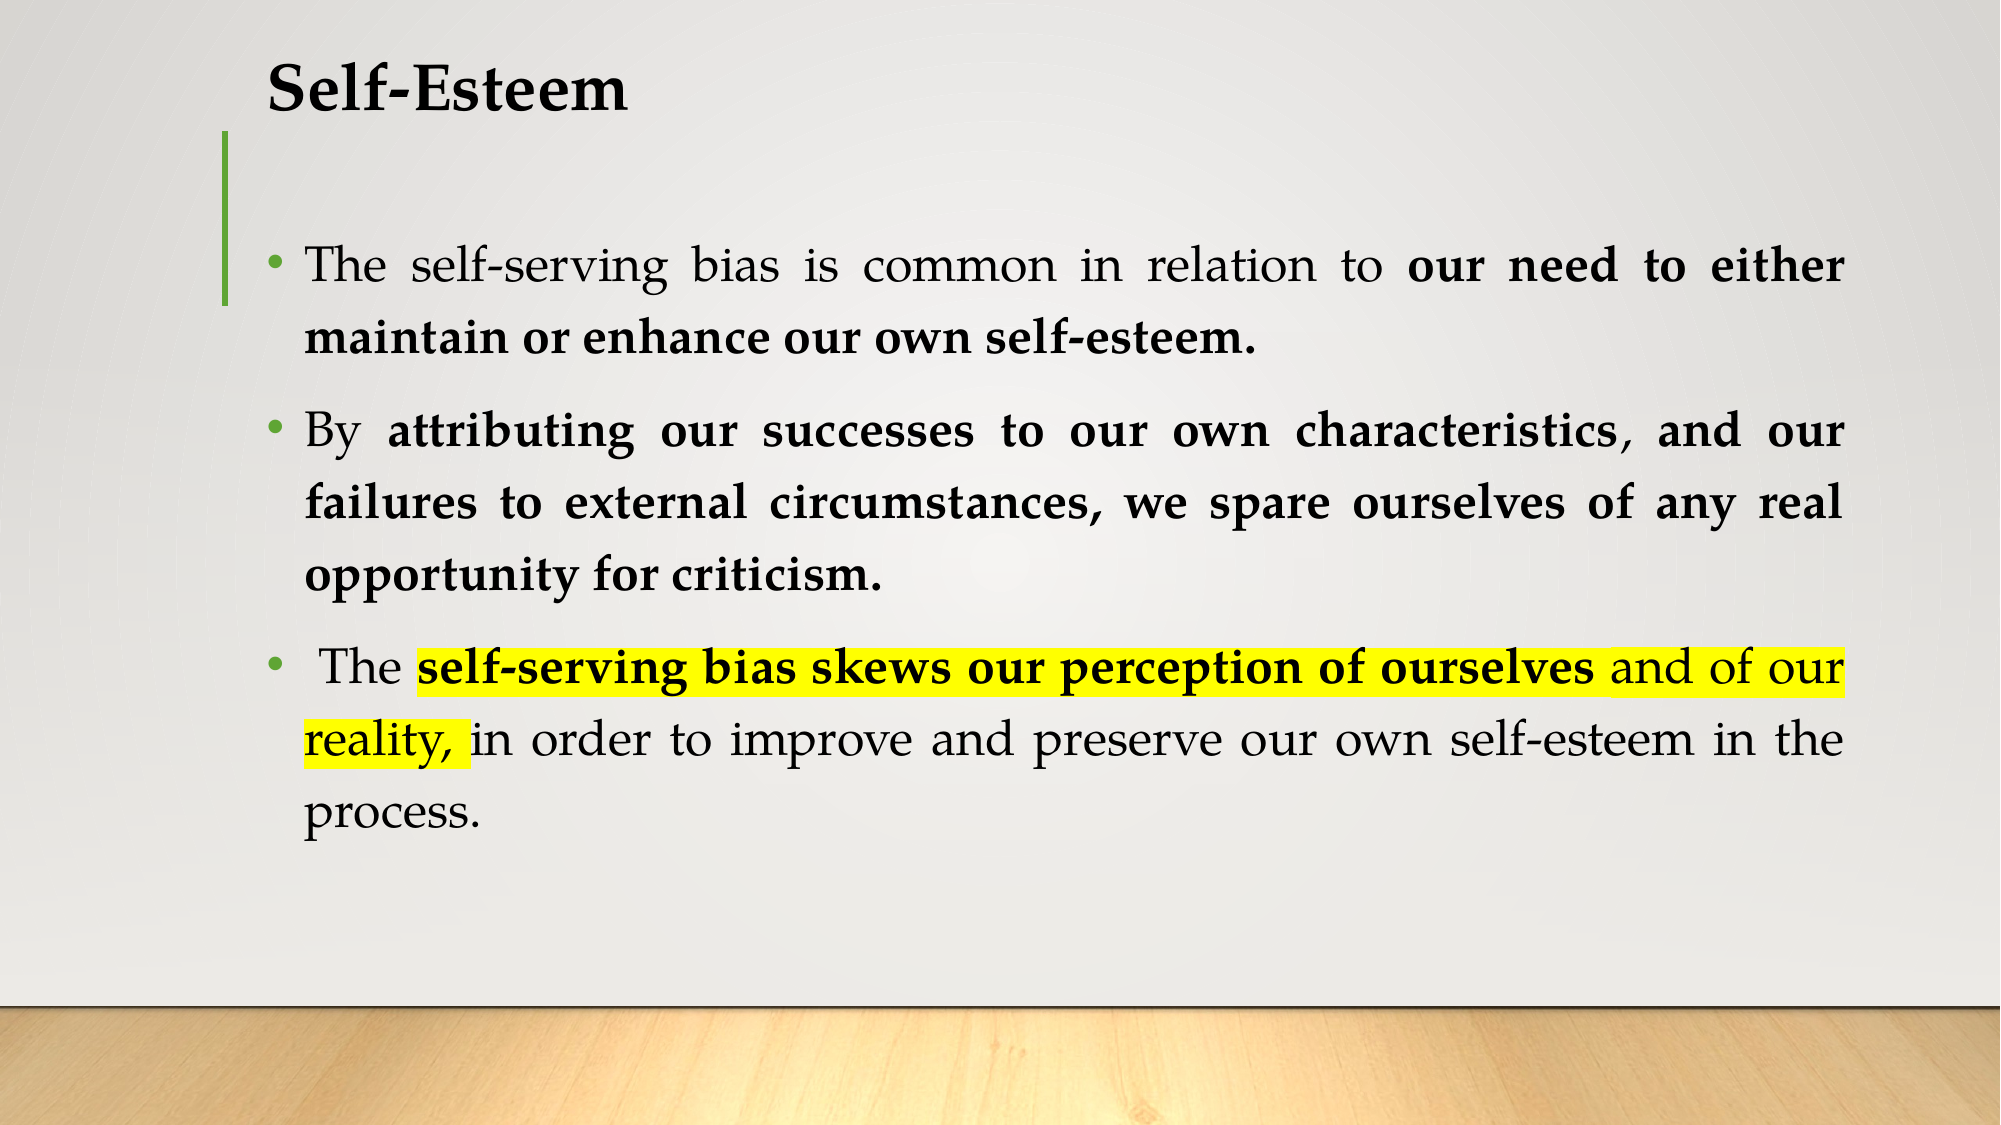

# Self-Esteem
The self-serving bias is common in relation to our need to either maintain or enhance our own self-esteem.
By attributing our successes to our own characteristics, and our failures to external circumstances, we spare ourselves of any real opportunity for criticism.
 The self-serving bias skews our perception of ourselves and of our reality, in order to improve and preserve our own self-esteem in the process.